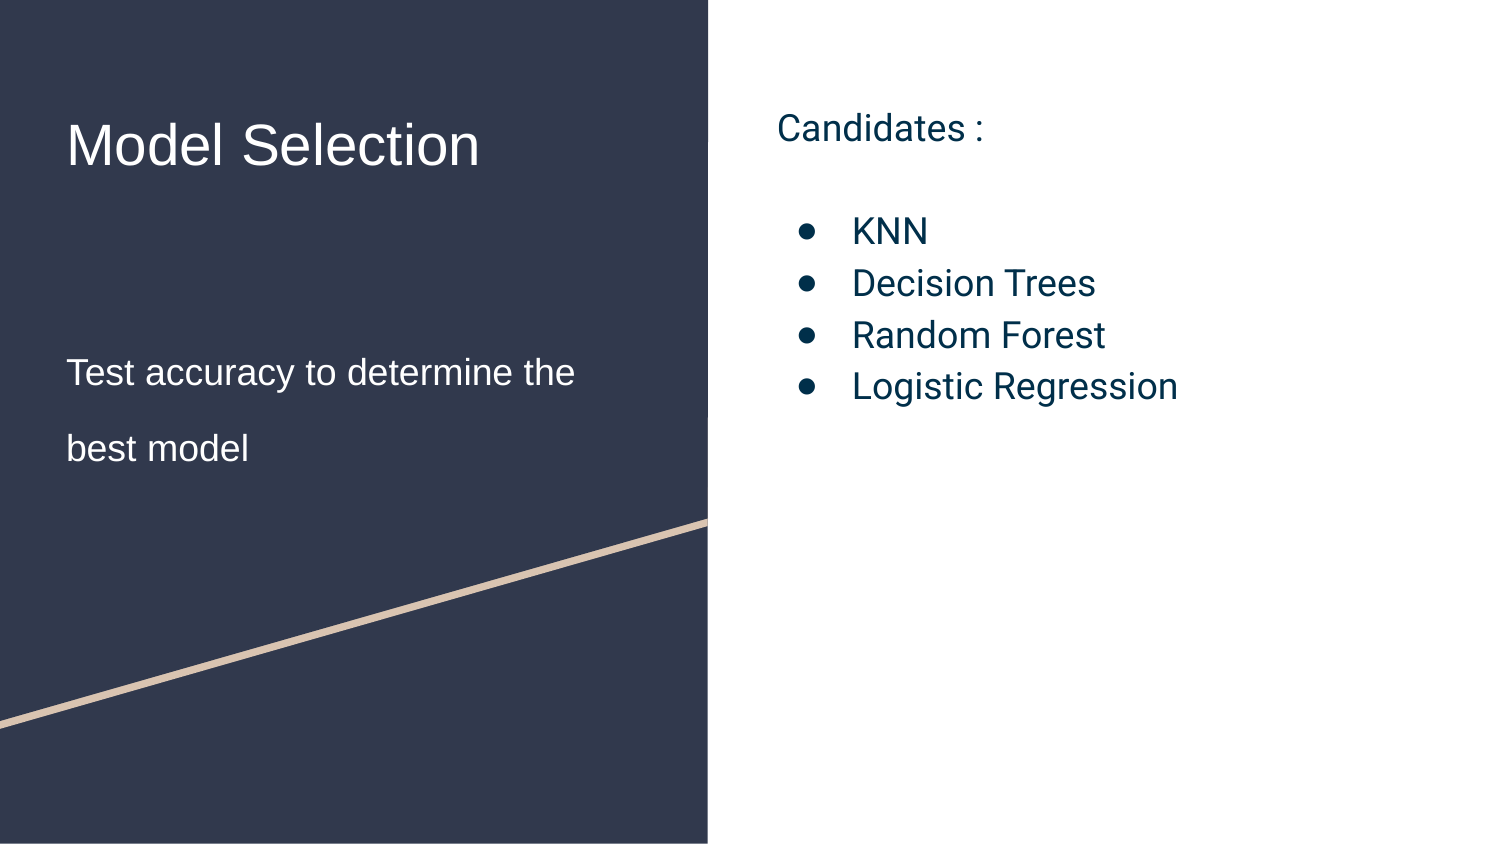

# Model Selection

Test accuracy to determine the best model
Candidates :

KNN
Decision Trees
Random Forest
Logistic Regression